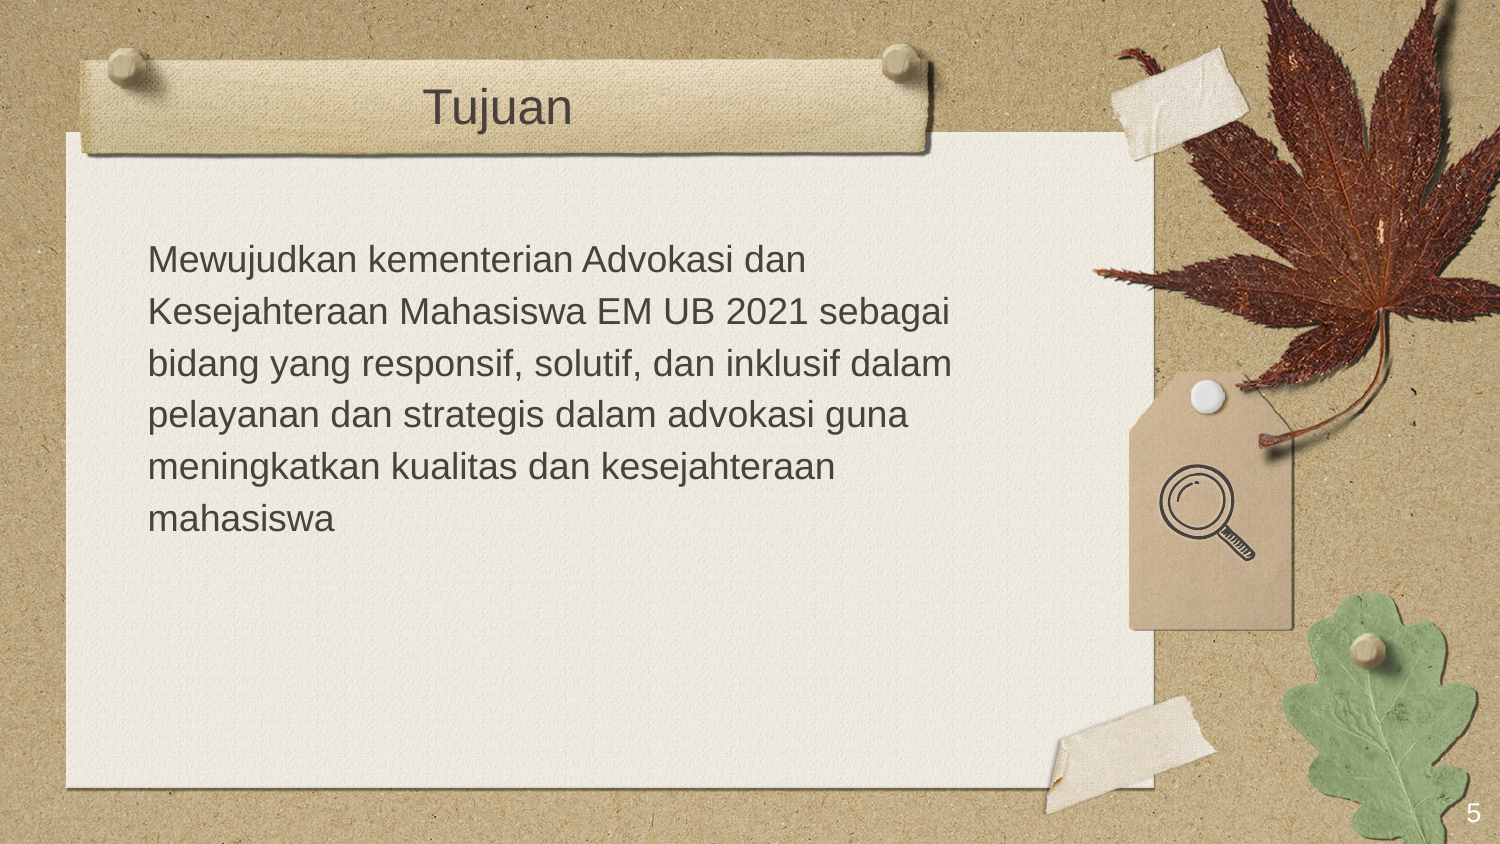

# Tujuan
Mewujudkan kementerian Advokasi dan Kesejahteraan Mahasiswa EM UB 2021 sebagai bidang yang responsif, solutif, dan inklusif dalam pelayanan dan strategis dalam advokasi guna meningkatkan kualitas dan kesejahteraan mahasiswa

5